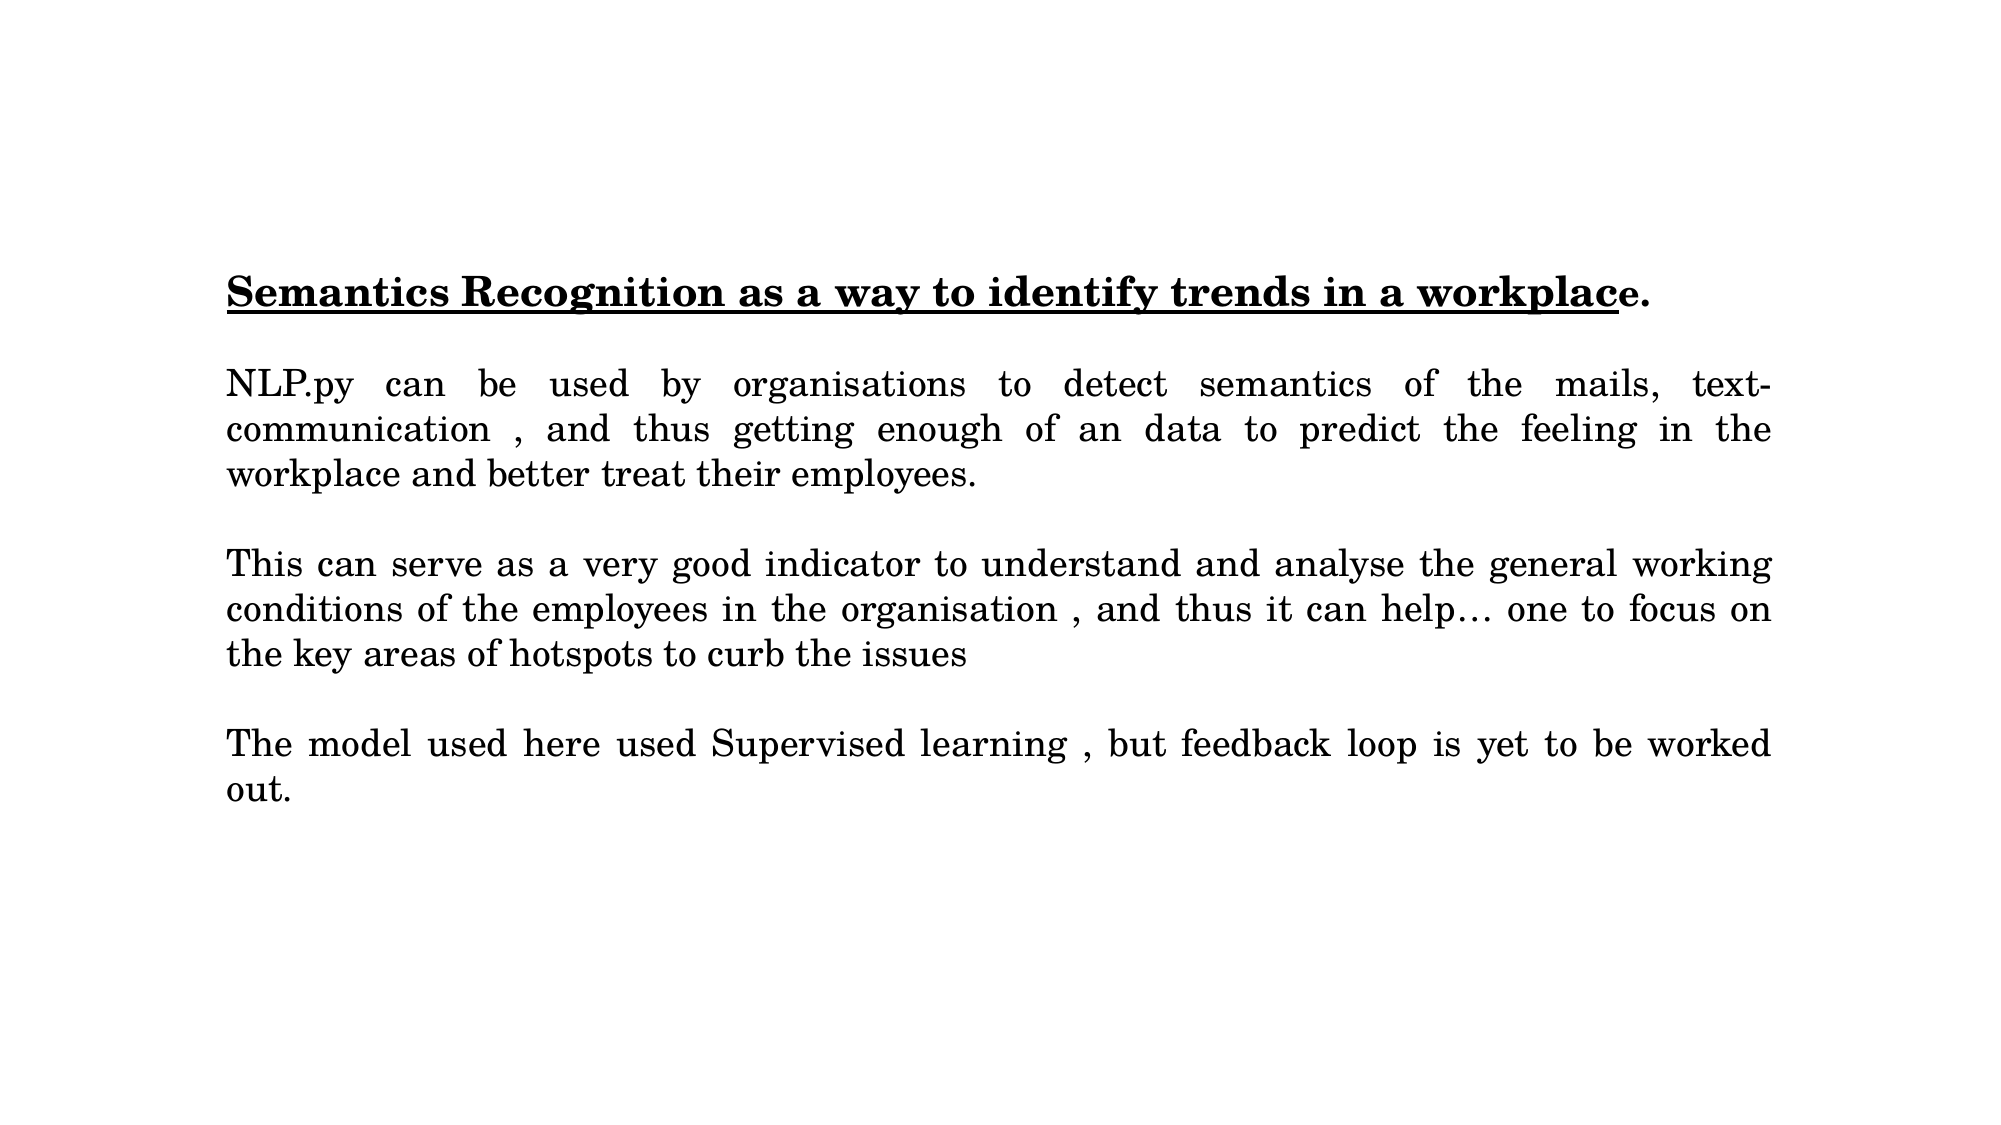

Semantics Recognition as a way to identify trends in a workplace.

NLP.py can be used by organisations to detect semantics of the mails, text-communication , and thus getting enough of an data to predict the feeling in the workplace and better treat their employees.

This can serve as a very good indicator to understand and analyse the general working conditions of the employees in the organisation , and thus it can help… one to focus on the key areas of hotspots to curb the issues

The model used here used Supervised learning , but feedback loop is yet to be worked out.